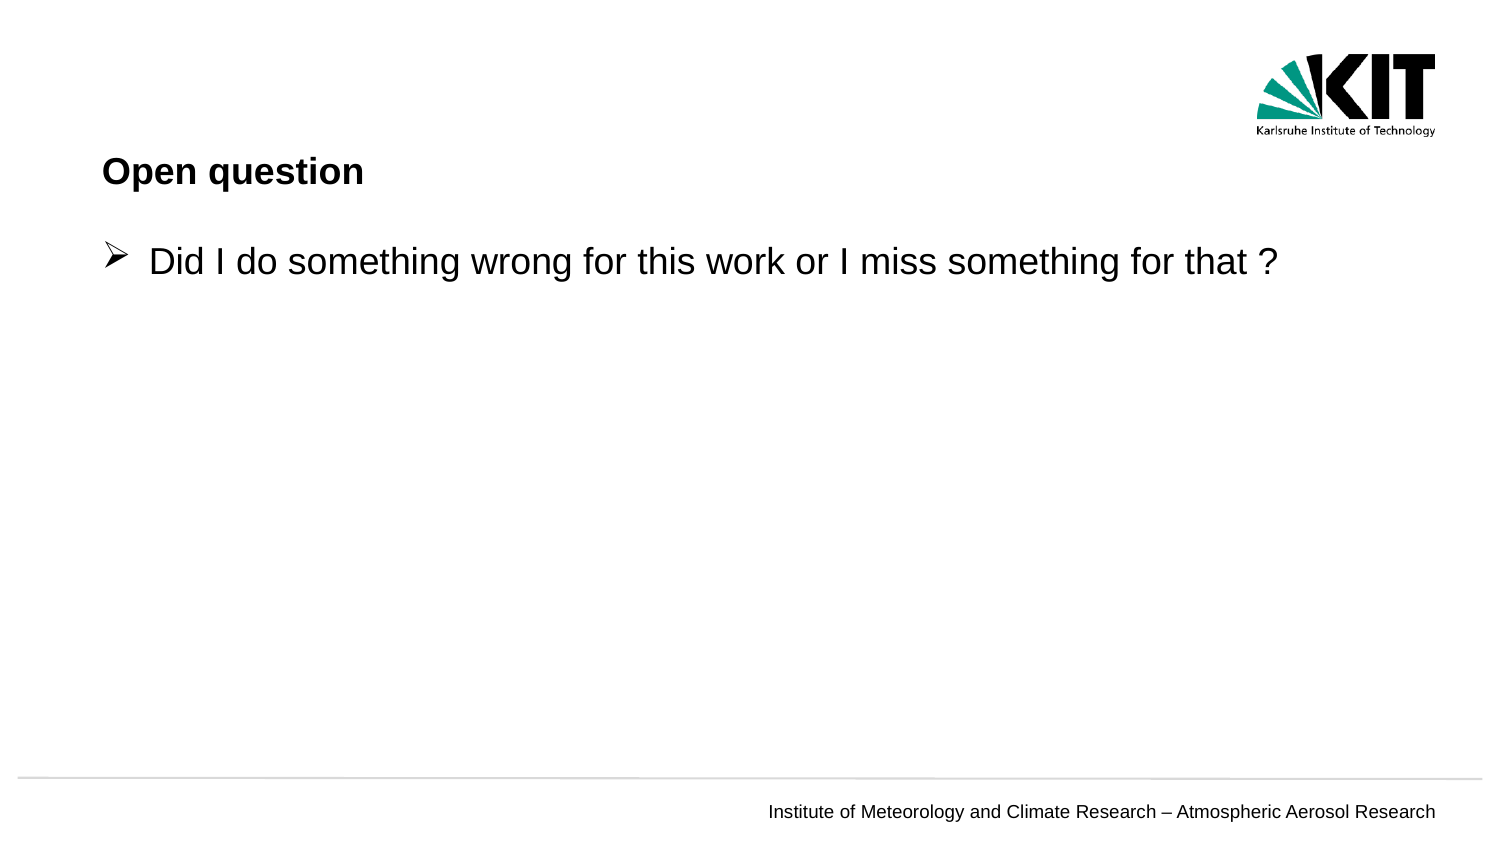

Open question

Did I do something wrong for this work or I miss something for that ?